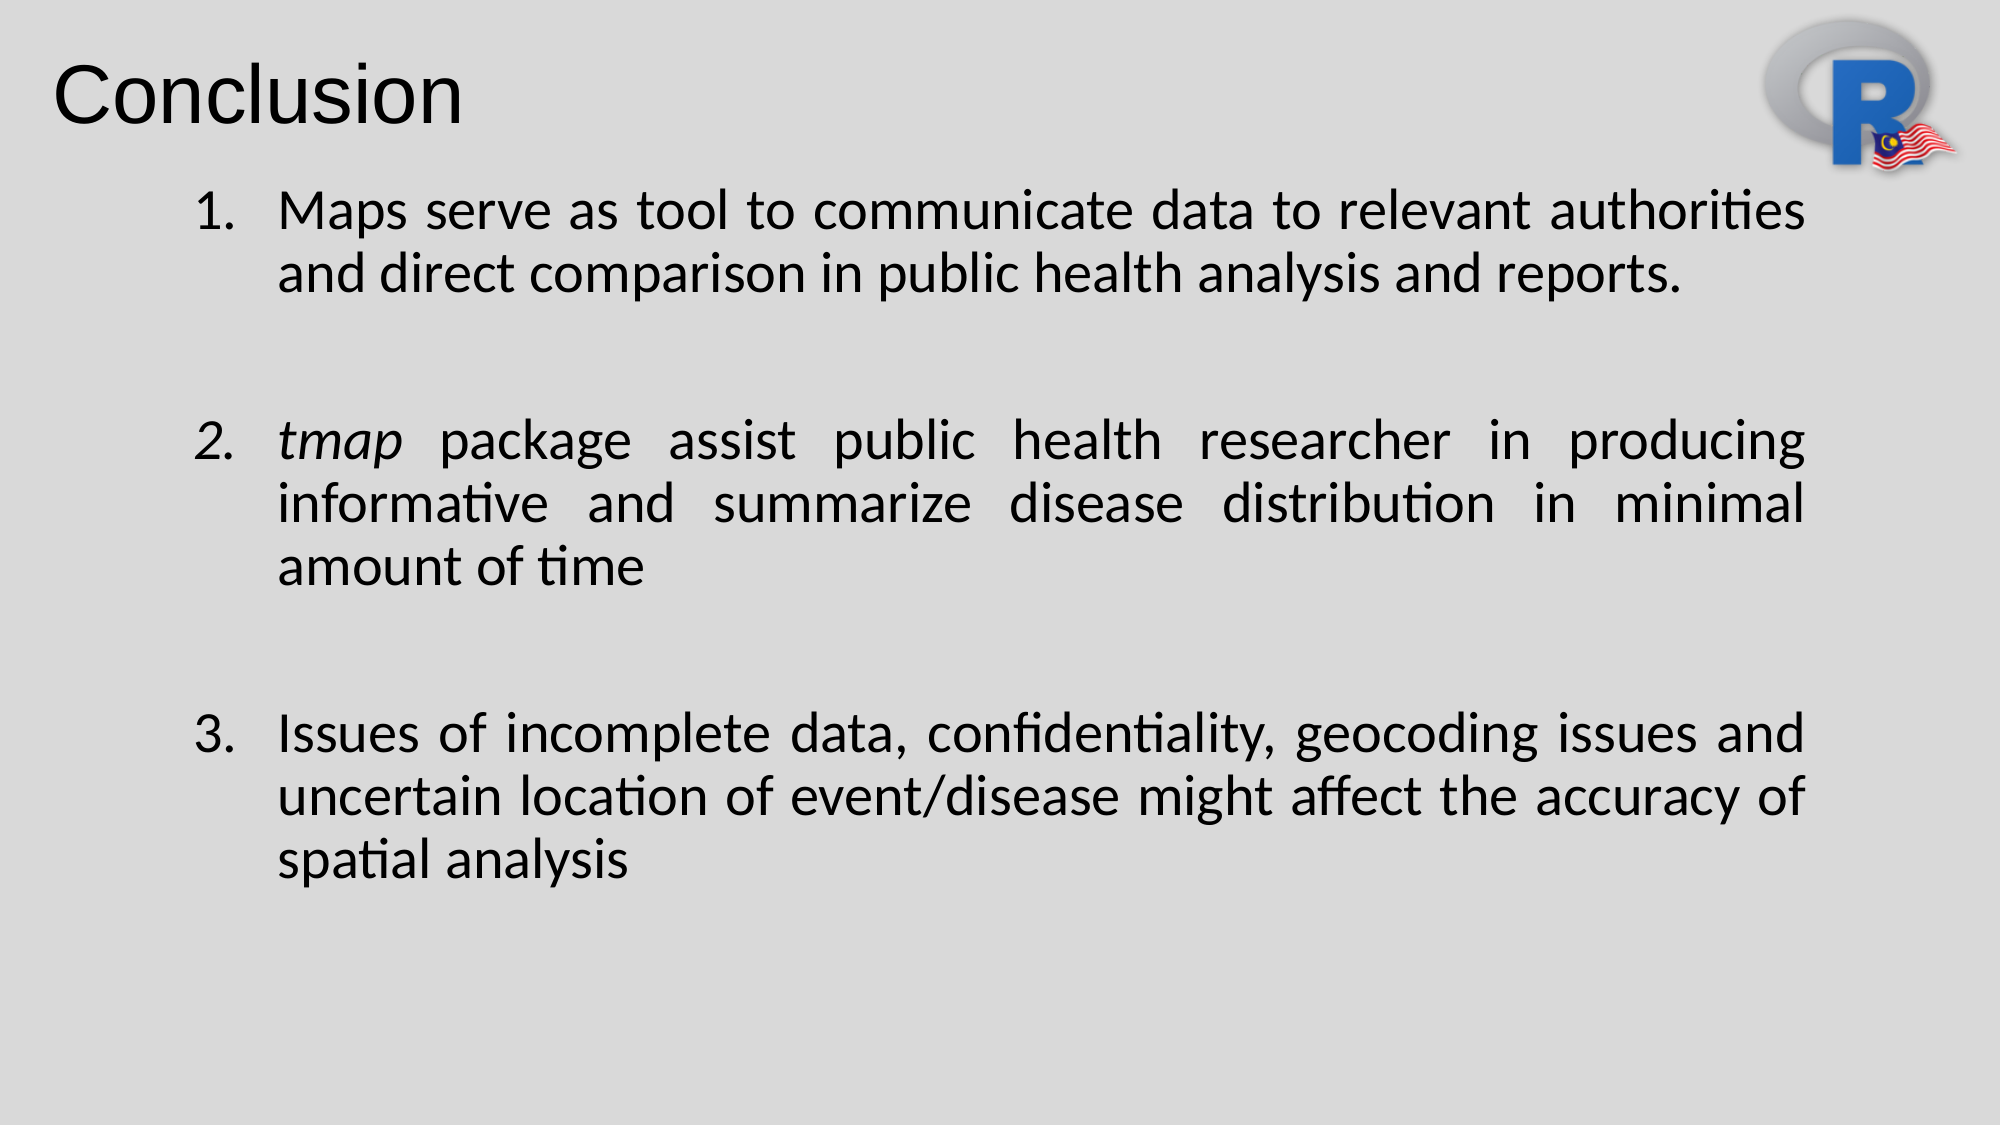

Conclusion

Maps serve as tool to communicate data to relevant authorities and direct comparison in public health analysis and reports.

tmap package assist public health researcher in producing informative and summarize disease distribution in minimal amount of time

Issues of incomplete data, confidentiality, geocoding issues and uncertain location of event/disease might affect the accuracy of spatial analysis